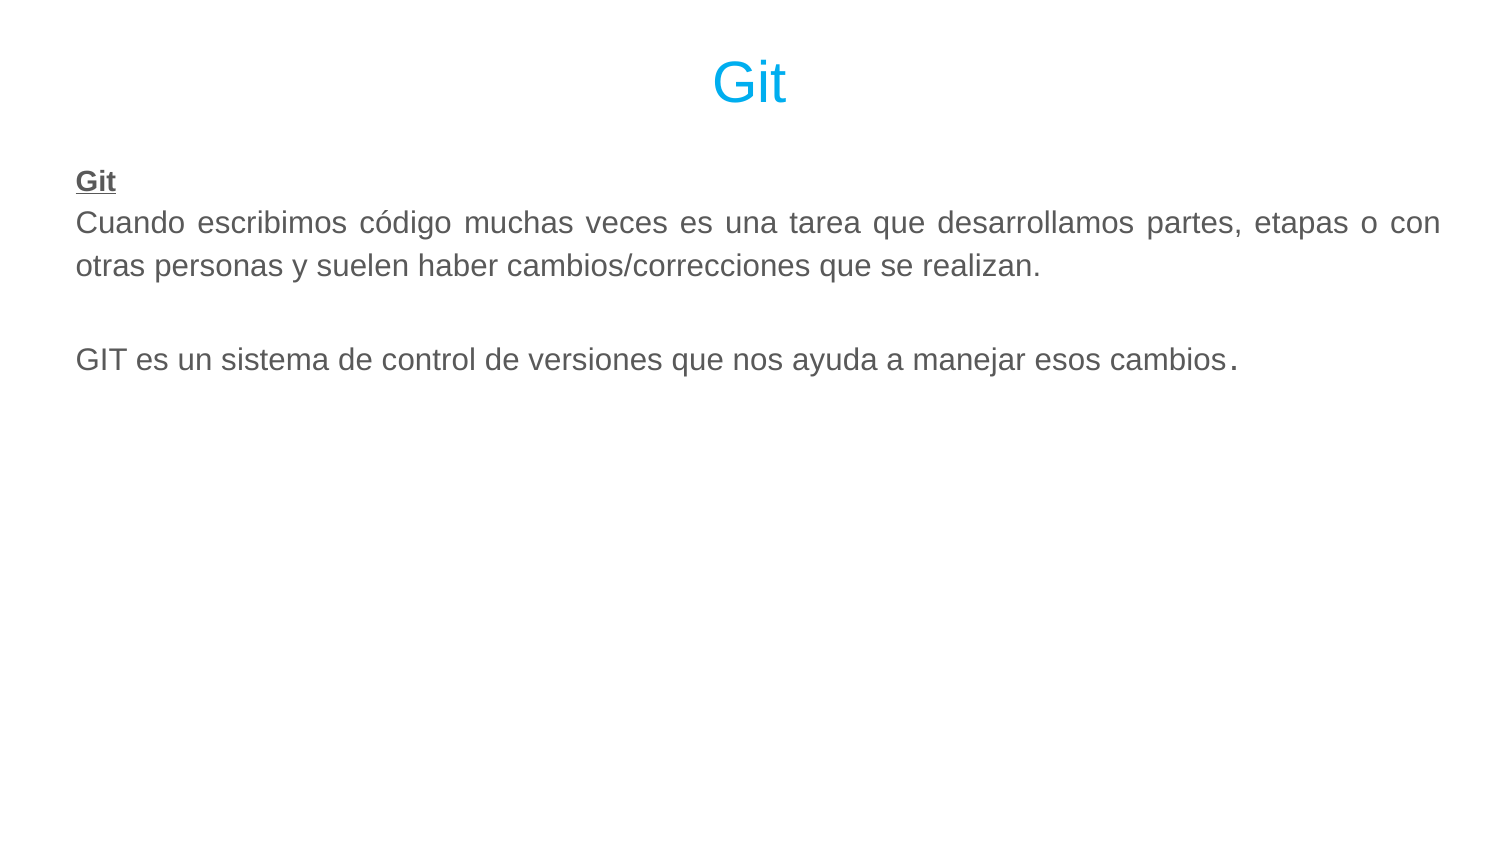

# Git
Git
Cuando escribimos código muchas veces es una tarea que desarrollamos partes, etapas o con otras personas y suelen haber cambios/correcciones que se realizan.

GIT es un sistema de control de versiones que nos ayuda a manejar esos cambios.